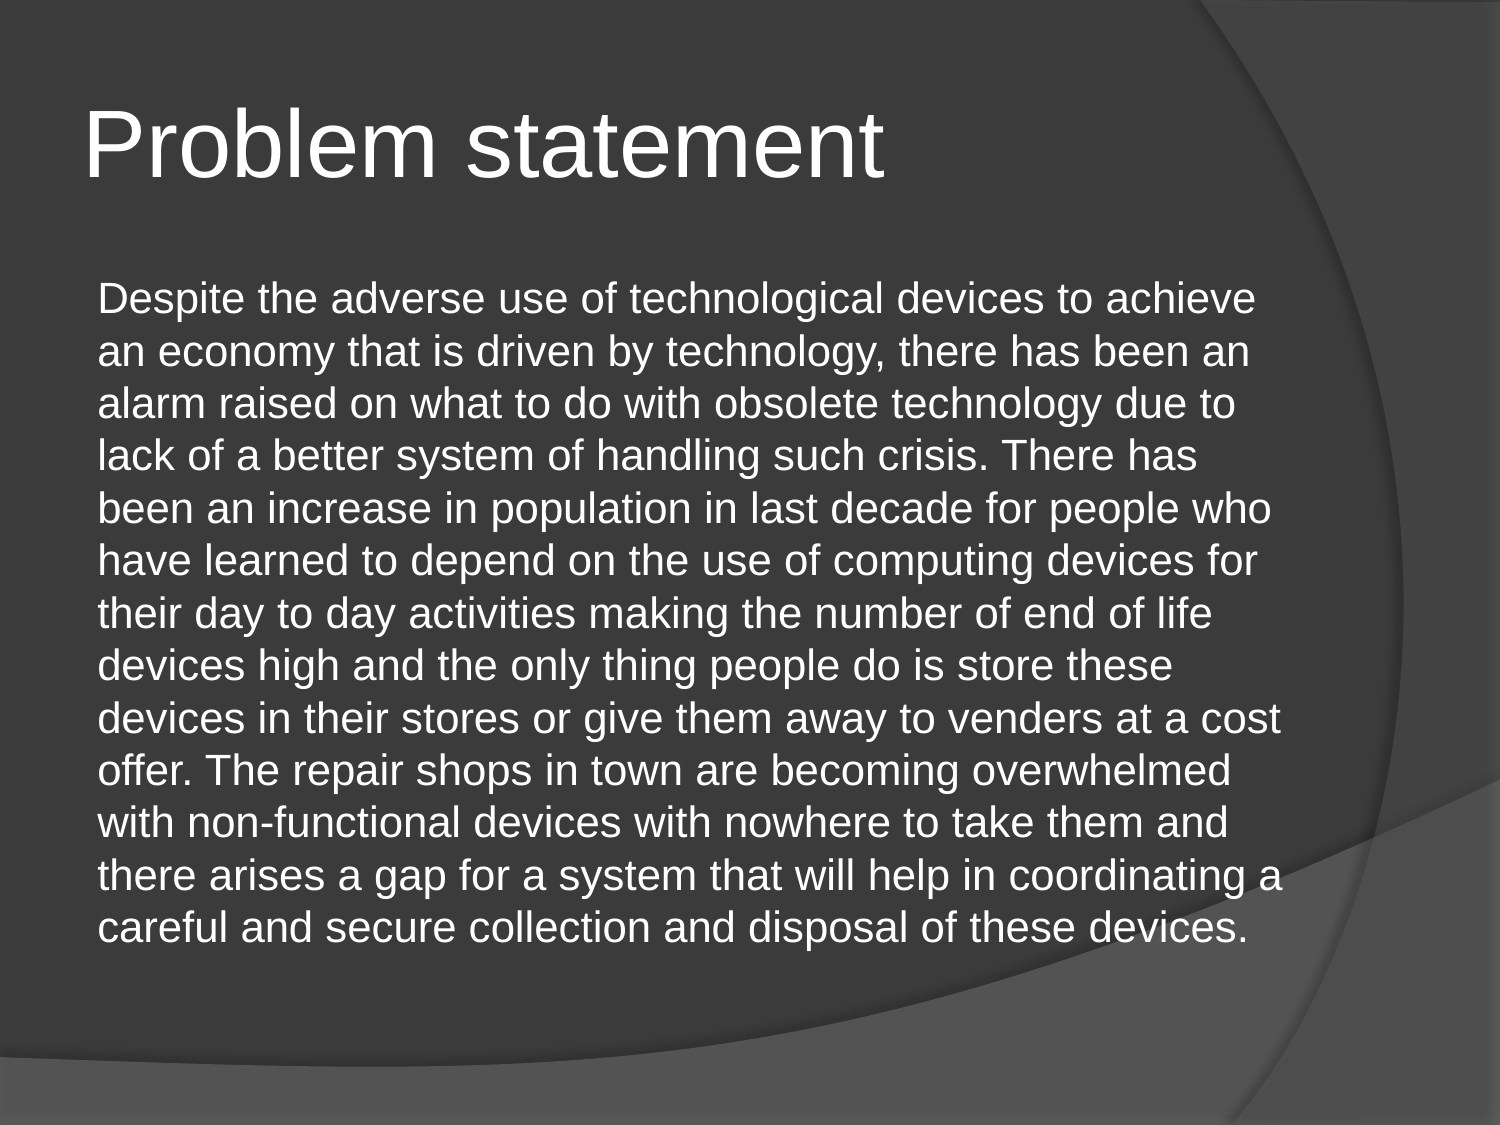

# Problem statement
Despite the adverse use of technological devices to achieve an economy that is driven by technology, there has been an alarm raised on what to do with obsolete technology due to lack of a better system of handling such crisis. There has been an increase in population in last decade for people who have learned to depend on the use of computing devices for their day to day activities making the number of end of life devices high and the only thing people do is store these devices in their stores or give them away to venders at a cost offer. The repair shops in town are becoming overwhelmed with non-functional devices with nowhere to take them and there arises a gap for a system that will help in coordinating a careful and secure collection and disposal of these devices.